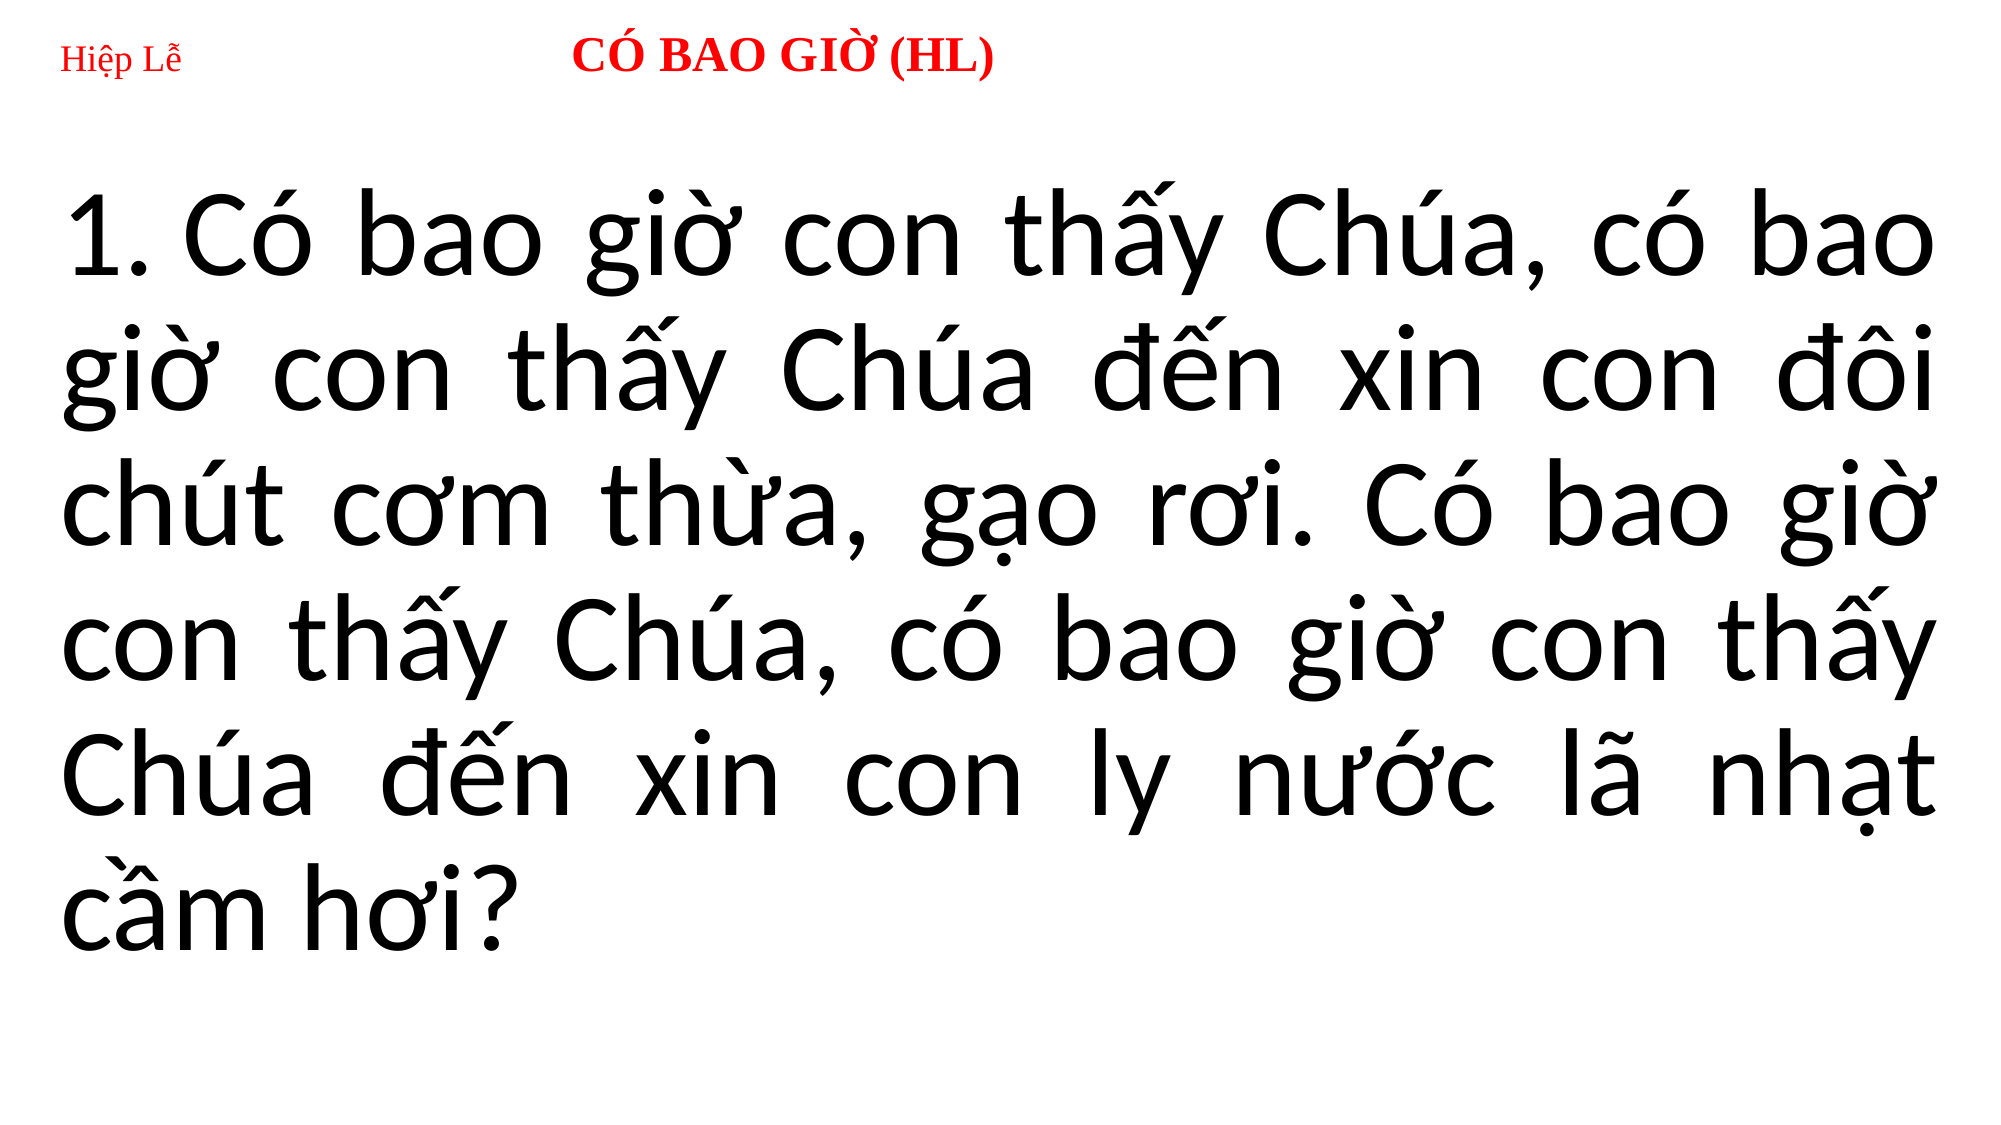

# Hiệp Lễ                                         CÓ BAO GIỜ (HL)
1. Có bao giờ con thấy Chúa, có bao giờ con thấy Chúa đến xin con đôi chút cơm thừa, gạo rơi. Có bao giờ con thấy Chúa, có bao giờ con thấy Chúa đến xin con ly nước lã nhạt cầm hơi?